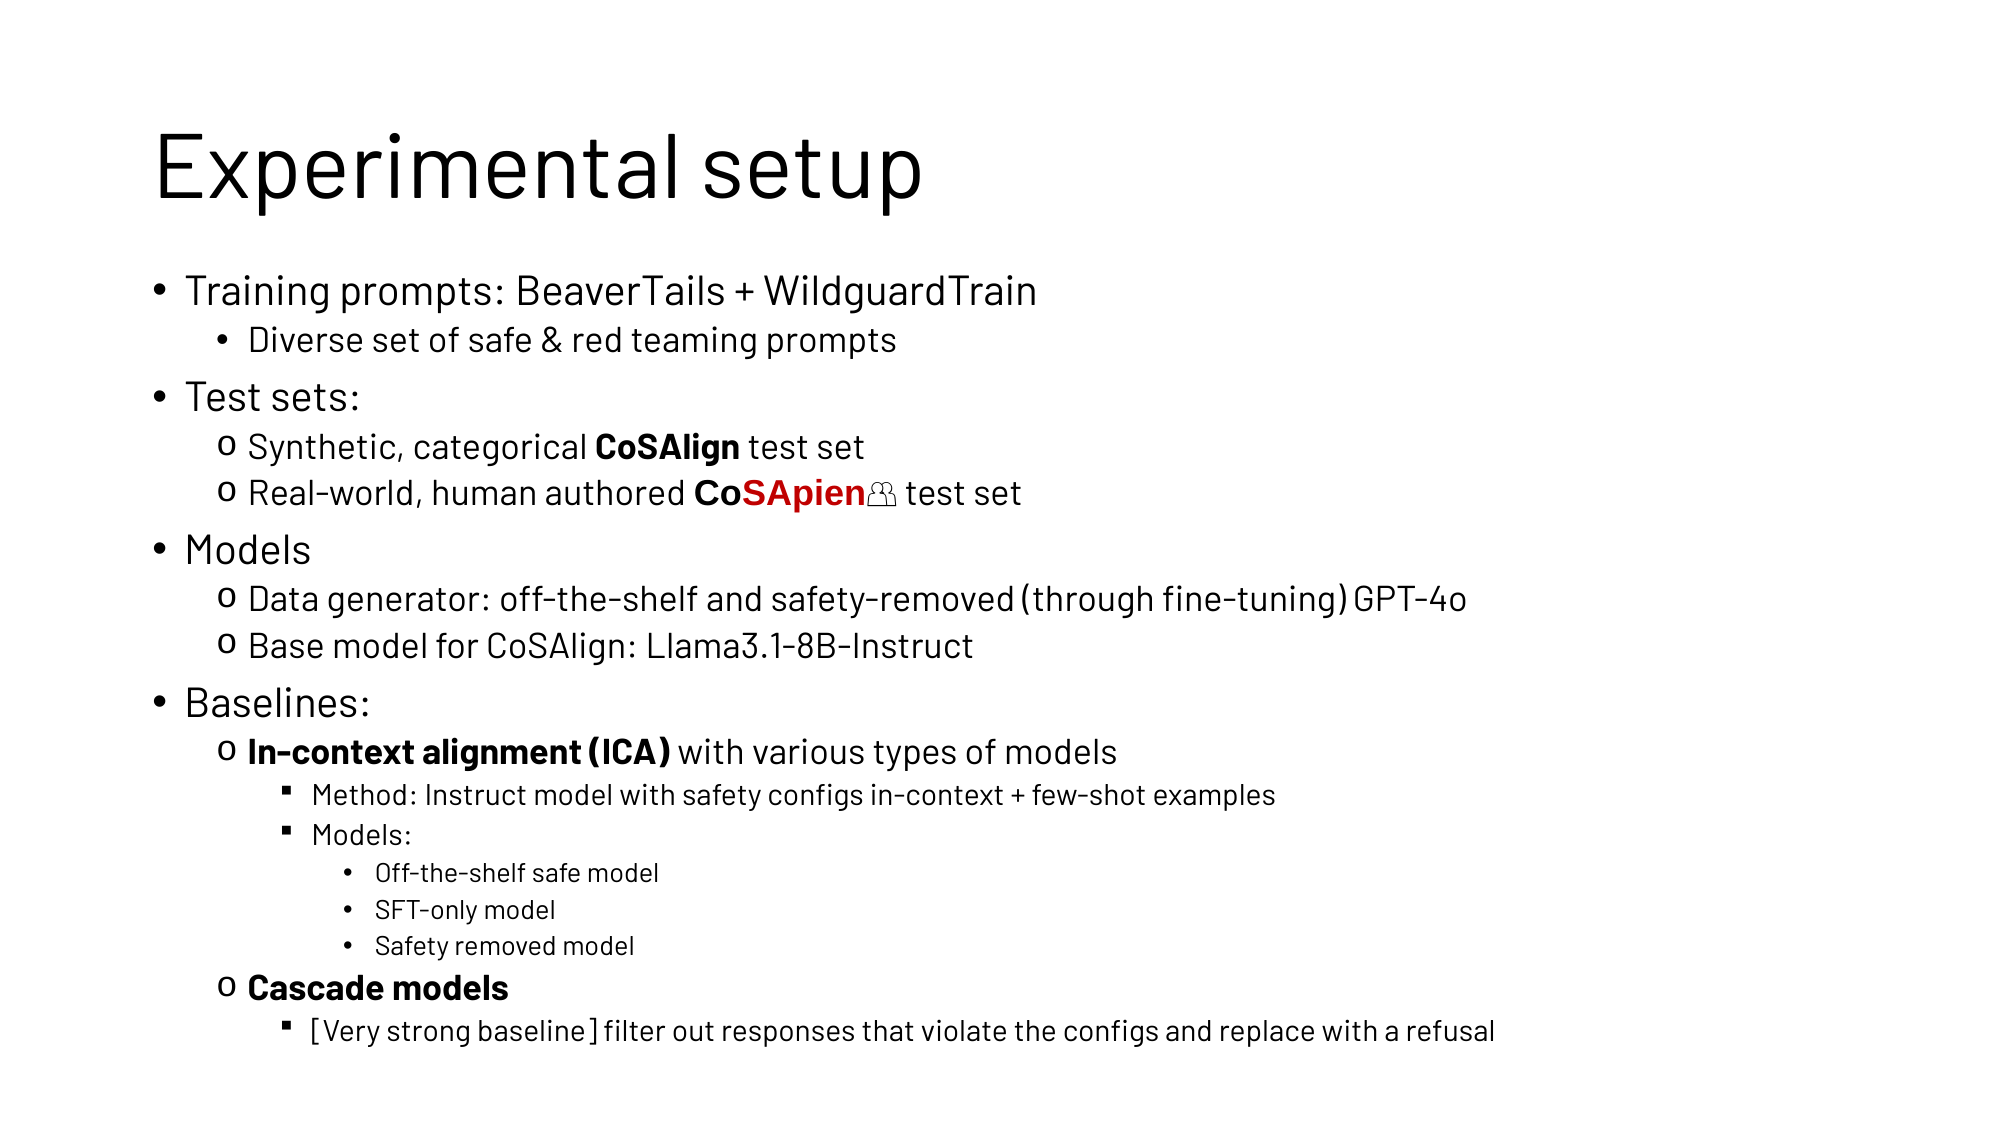

# Experimental setup
Training prompts: BeaverTails + WildguardTrain
Diverse set of safe & red teaming prompts
Test sets:
Synthetic, categorical CoSAlign test set
Real-world, human authored CoSApien👥 test set
Models
Data generator: off-the-shelf and safety-removed (through fine-tuning) GPT-4o
Base model for CoSAlign: Llama3.1-8B-Instruct
Baselines:
In-context alignment (ICA) with various types of models
Method: Instruct model with safety configs in-context + few-shot examples
Models:
Off-the-shelf safe model
SFT-only model
Safety removed model
Cascade models
[Very strong baseline] filter out responses that violate the configs and replace with a refusal